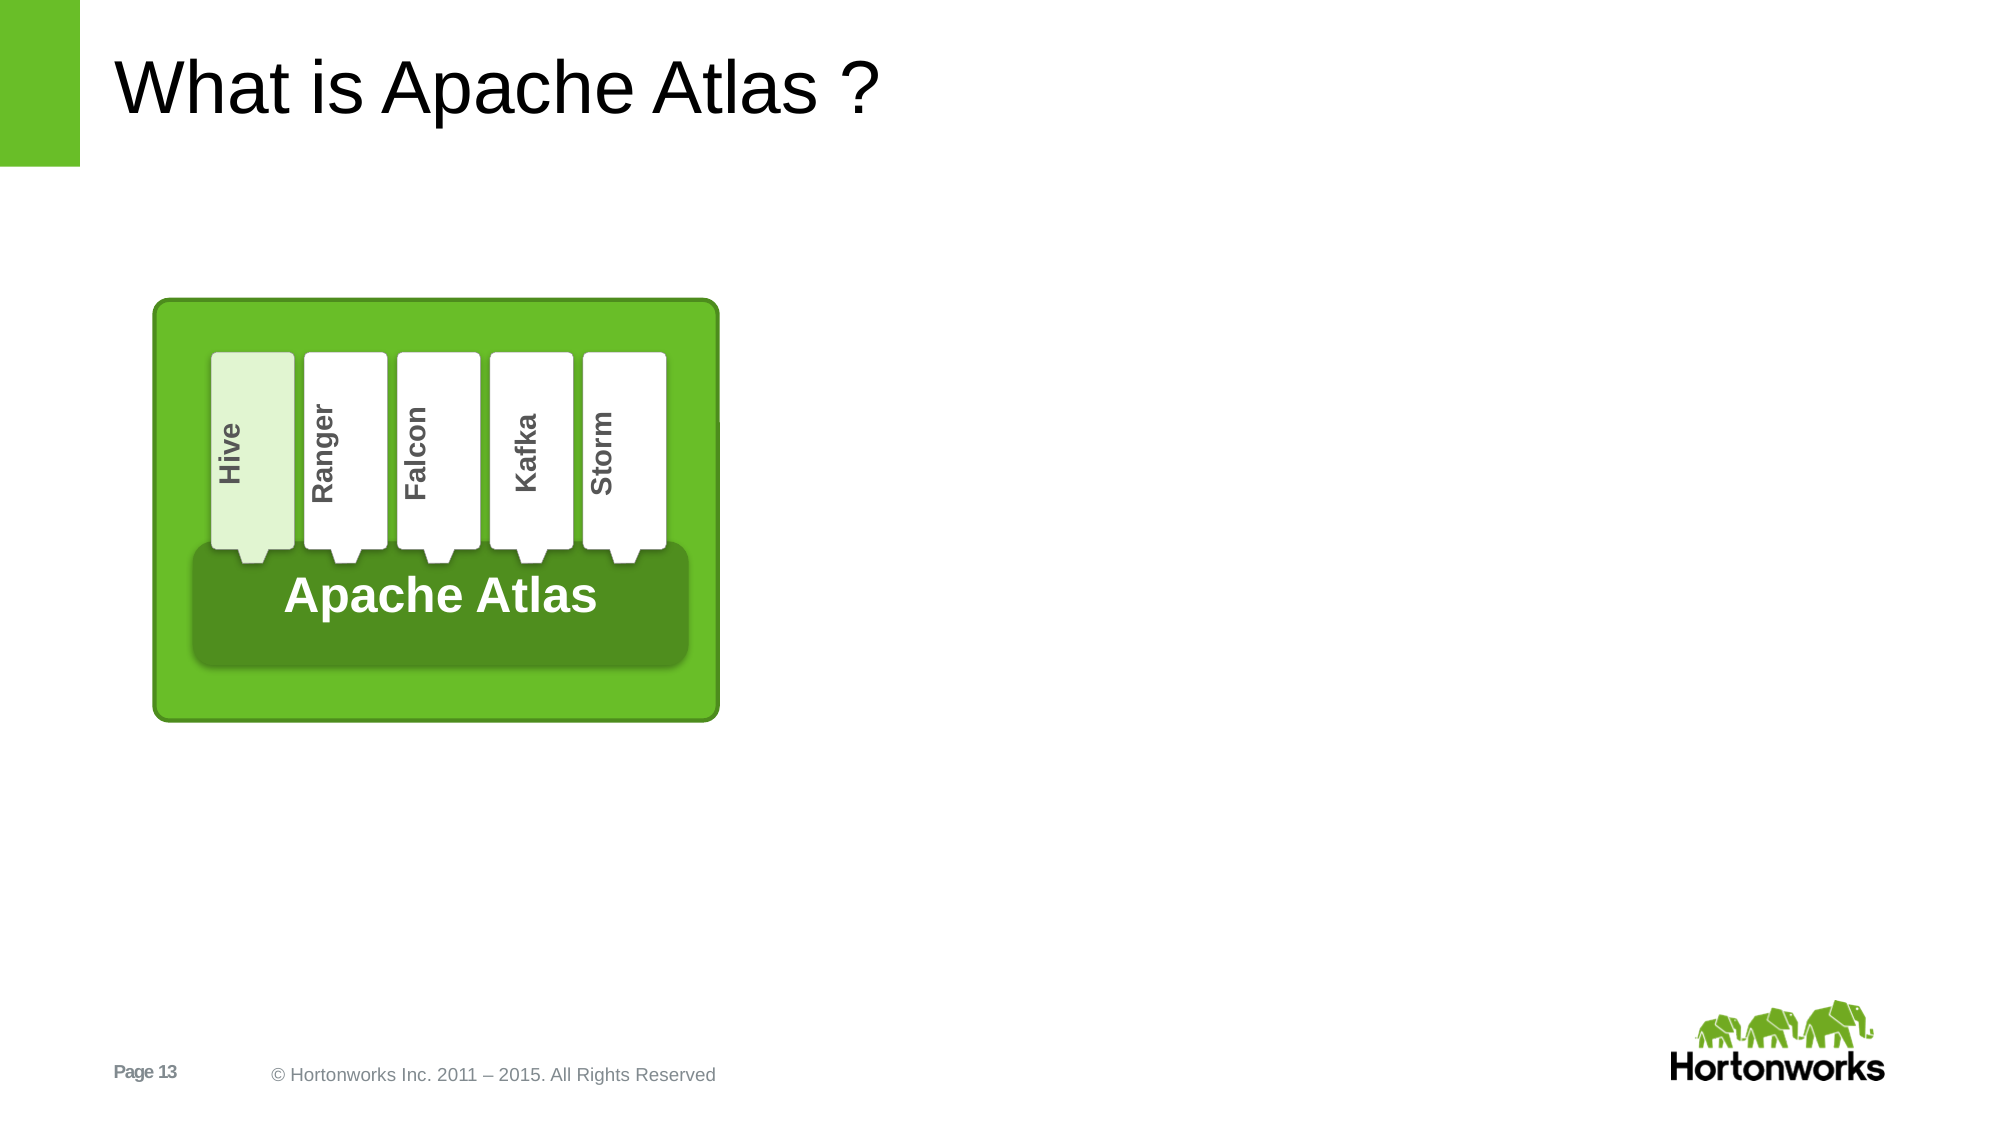

# What is Apache Atlas ?

Hive

Ranger

Falcon

Kafka
Storm

Apache Atlas